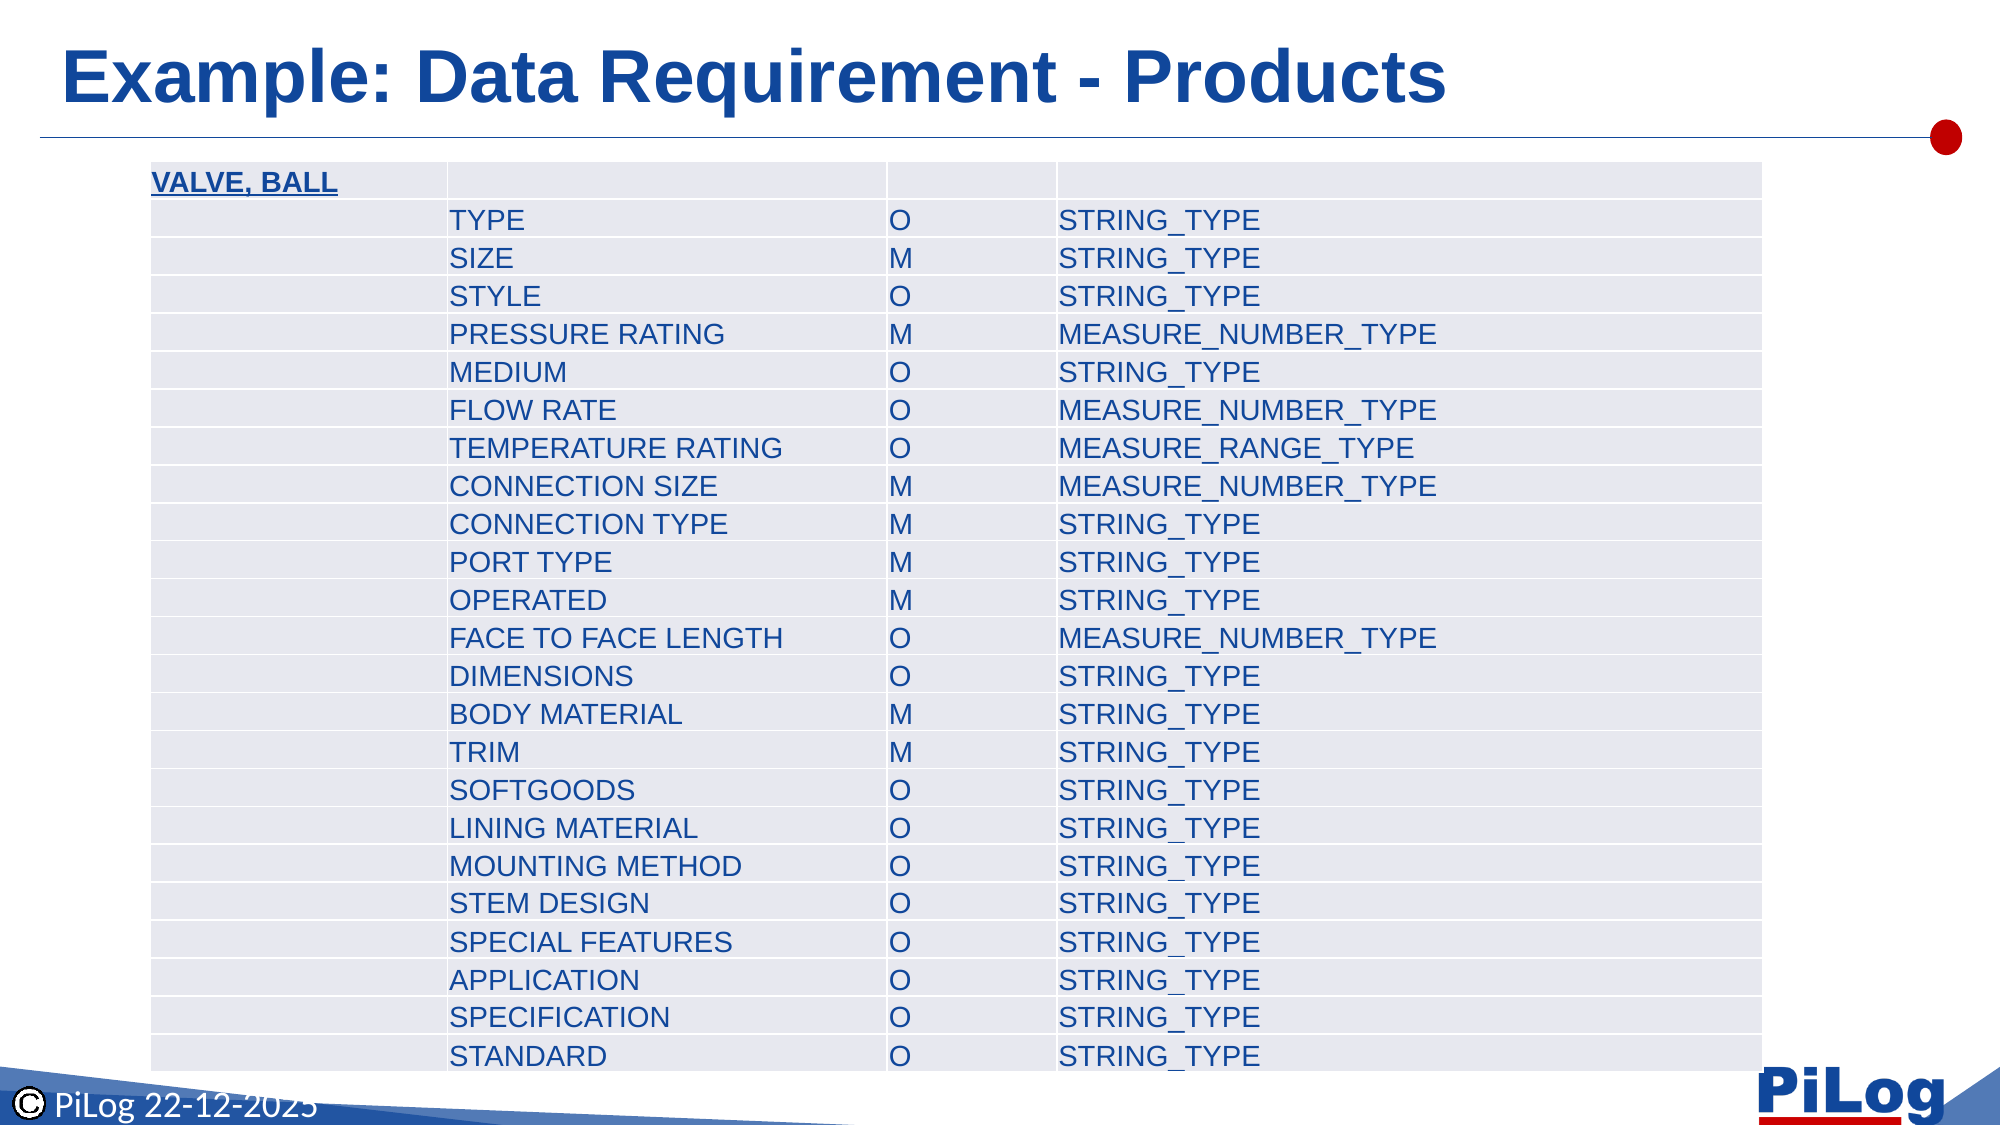

Example: Data Requirement - Products
| VALVE, BALL |  |  |  |
| --- | --- | --- | --- |
|  | TYPE | O | STRING\_TYPE |
|  | SIZE | M | STRING\_TYPE |
|  | STYLE | O | STRING\_TYPE |
|  | PRESSURE RATING | M | MEASURE\_NUMBER\_TYPE |
|  | MEDIUM | O | STRING\_TYPE |
|  | FLOW RATE | O | MEASURE\_NUMBER\_TYPE |
|  | TEMPERATURE RATING | O | MEASURE\_RANGE\_TYPE |
|  | CONNECTION SIZE | M | MEASURE\_NUMBER\_TYPE |
|  | CONNECTION TYPE | M | STRING\_TYPE |
|  | PORT TYPE | M | STRING\_TYPE |
|  | OPERATED | M | STRING\_TYPE |
|  | FACE TO FACE LENGTH | O | MEASURE\_NUMBER\_TYPE |
|  | DIMENSIONS | O | STRING\_TYPE |
|  | BODY MATERIAL | M | STRING\_TYPE |
|  | TRIM | M | STRING\_TYPE |
|  | SOFTGOODS | O | STRING\_TYPE |
|  | LINING MATERIAL | O | STRING\_TYPE |
|  | MOUNTING METHOD | O | STRING\_TYPE |
|  | STEM DESIGN | O | STRING\_TYPE |
|  | SPECIAL FEATURES | O | STRING\_TYPE |
|  | APPLICATION | O | STRING\_TYPE |
|  | SPECIFICATION | O | STRING\_TYPE |
|  | STANDARD | O | STRING\_TYPE |
PiLog 22-12-2025